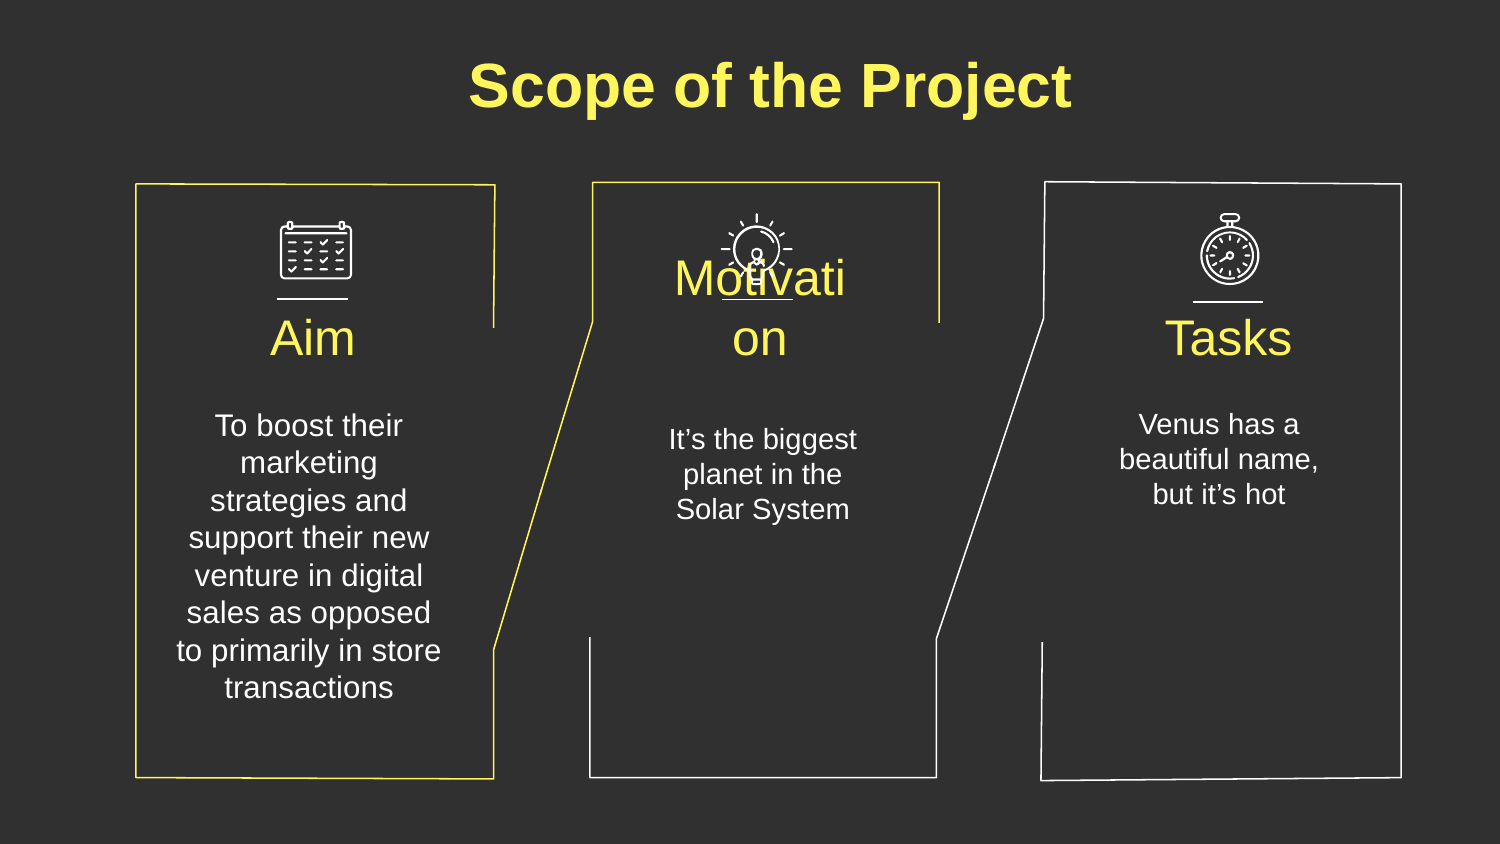

Scope of the Project

Motivation
# Aim
Tasks
To boost their marketing strategies and support their new venture in digital sales as opposed to primarily in store transactions
Venus has a beautiful name, but it’s hot
It’s the biggest planet in the Solar System